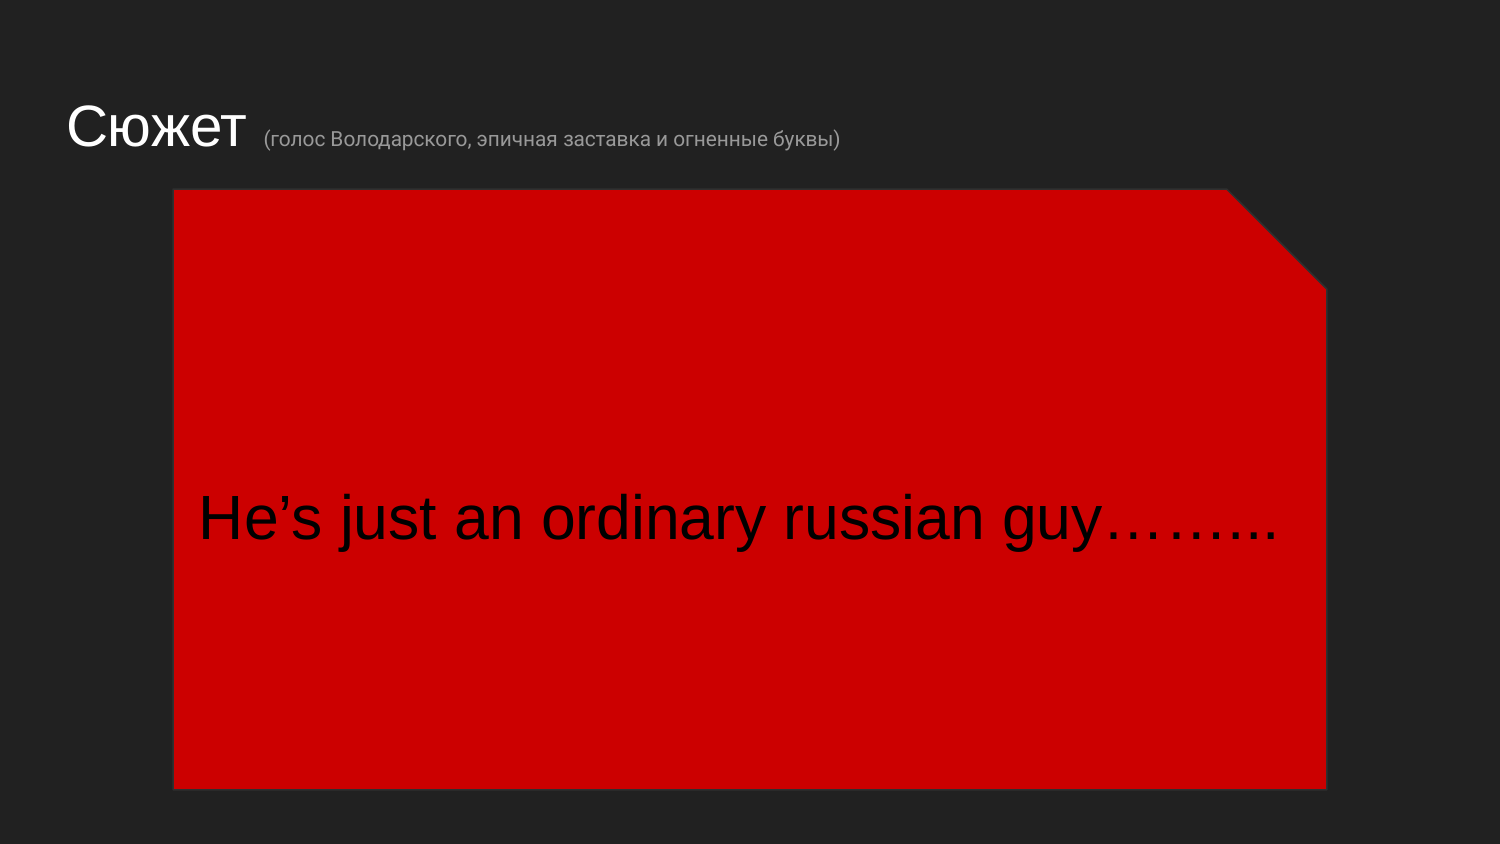

# Сюжет (голос Володарского, эпичная заставка и огненные буквы)

He’s just an ordinary russian guy……...